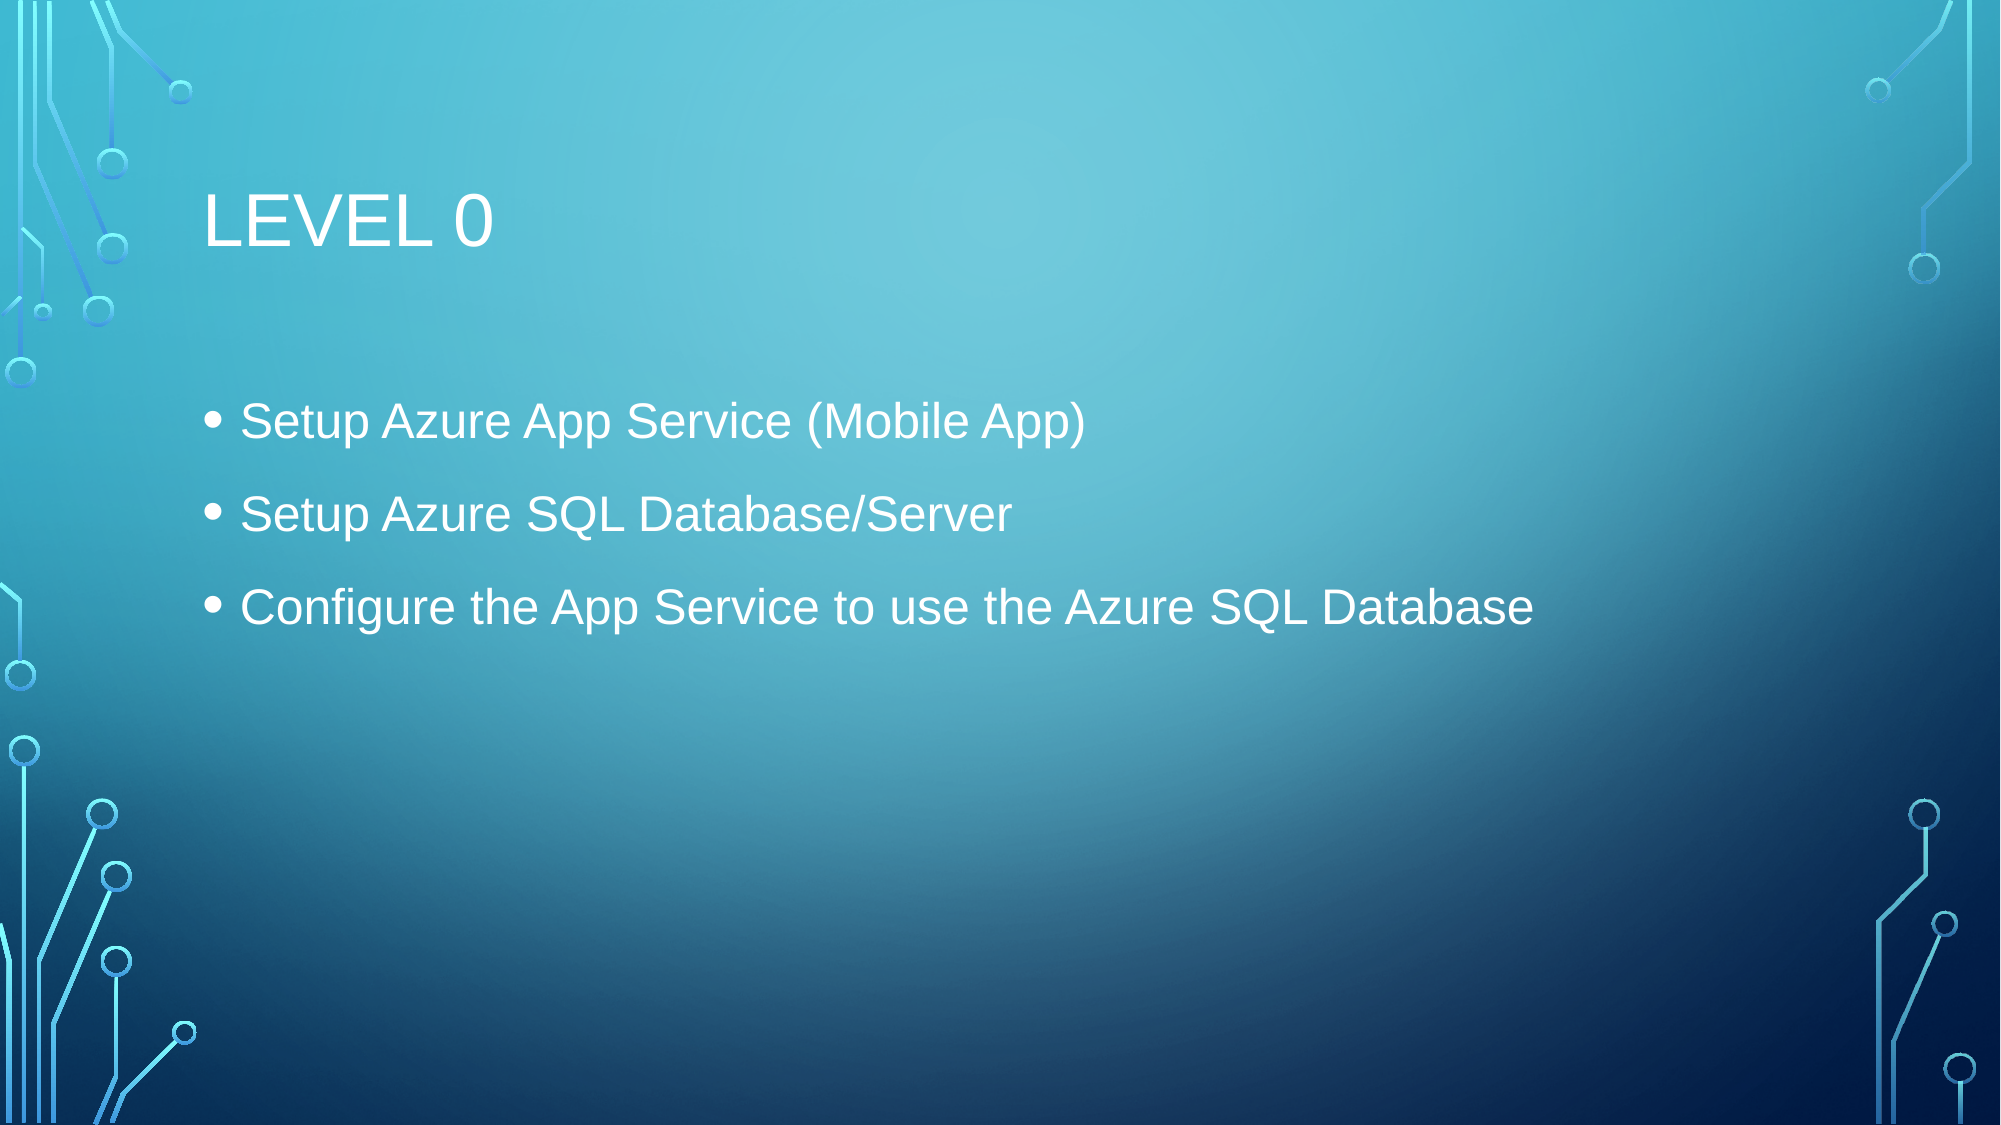

# Level 0
Setup Azure App Service (Mobile App)
Setup Azure SQL Database/Server
Configure the App Service to use the Azure SQL Database